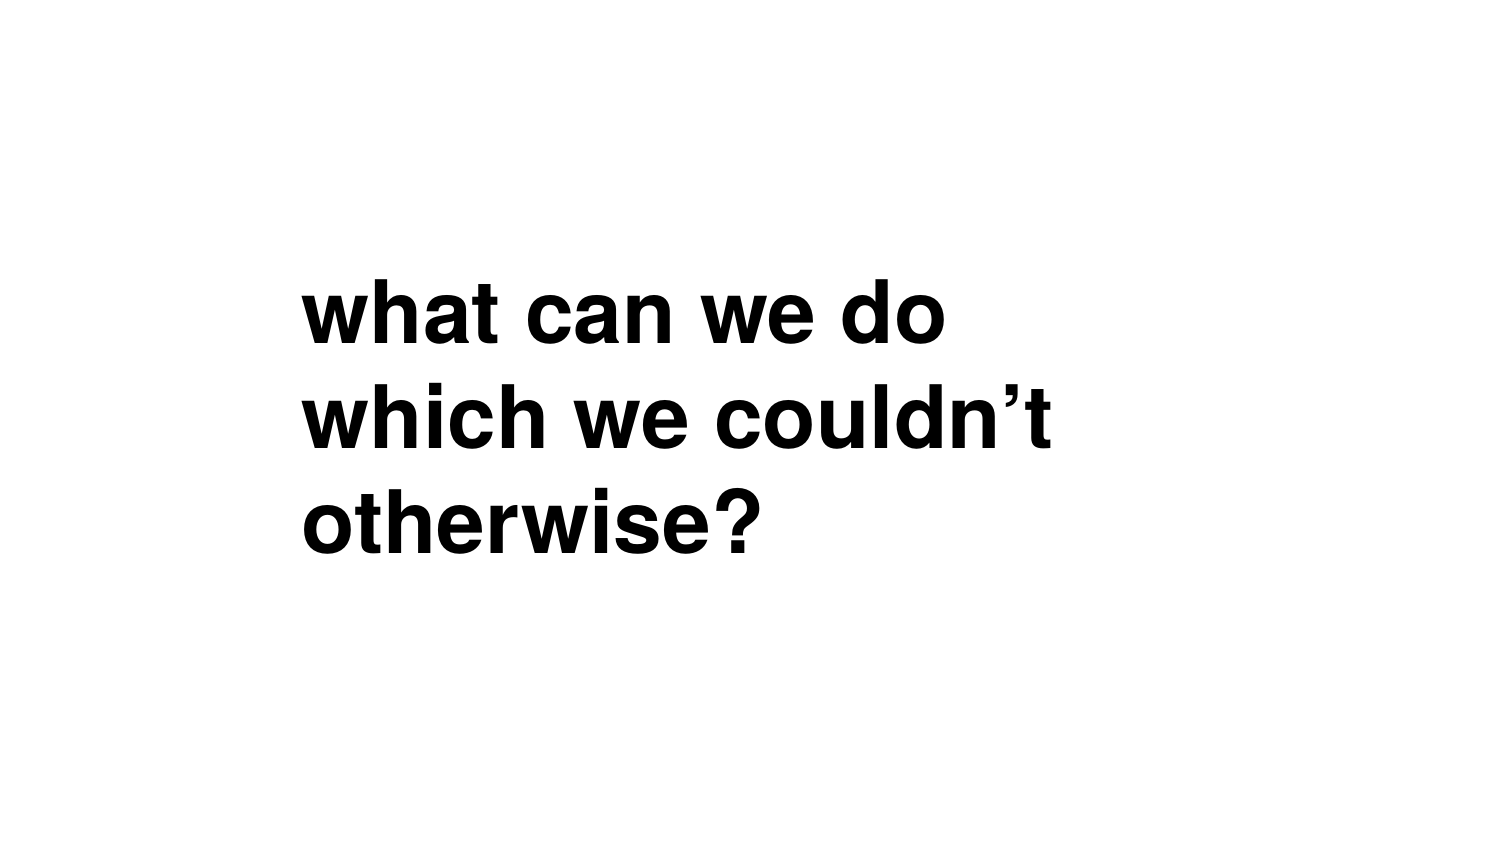

# what can we do which we couldn’t otherwise?